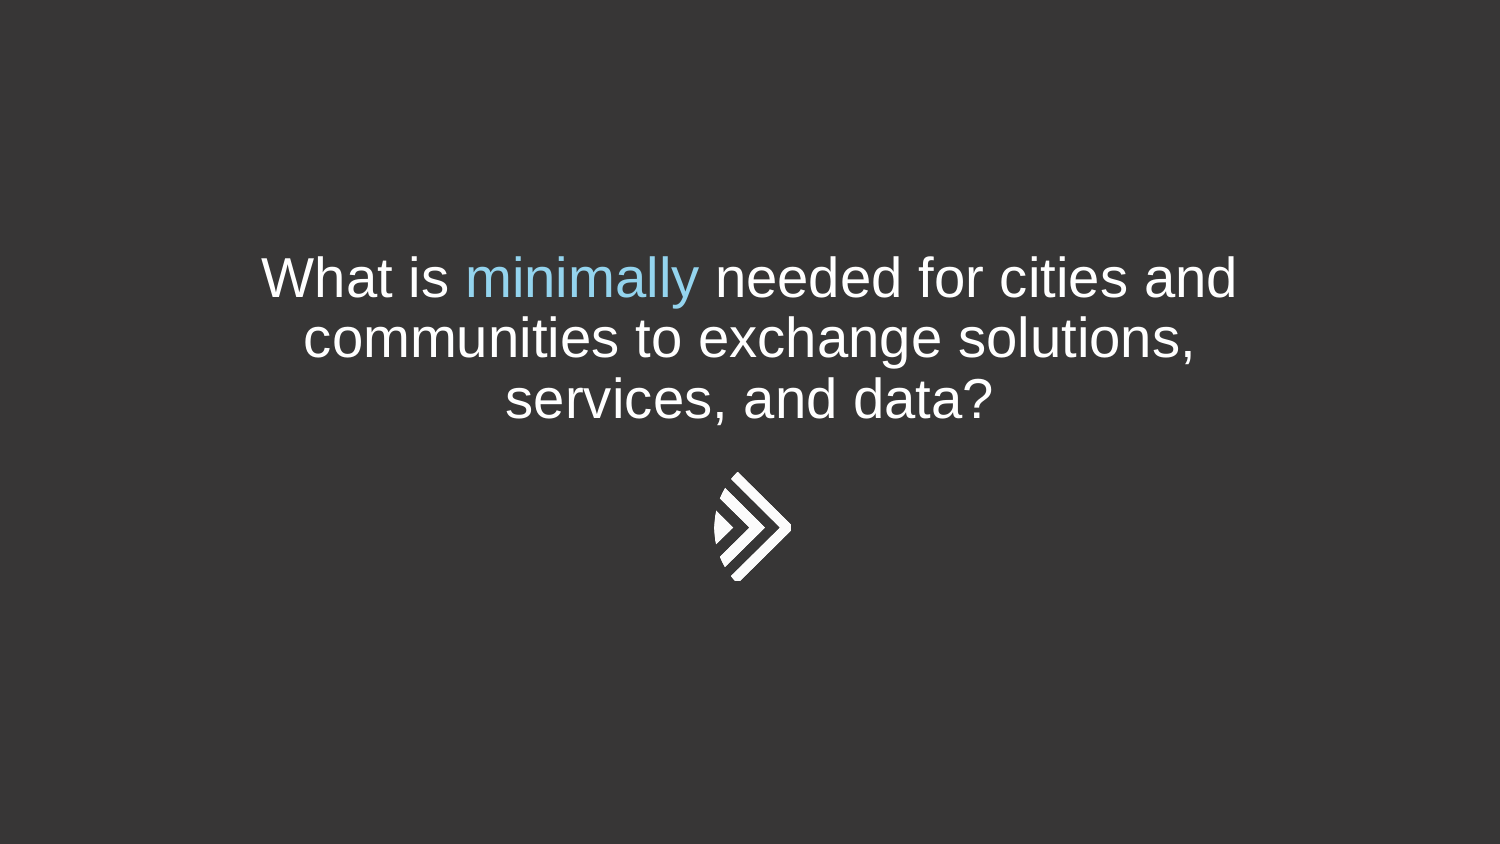

What is minimally needed for cities and communities to exchange solutions, services, and data?